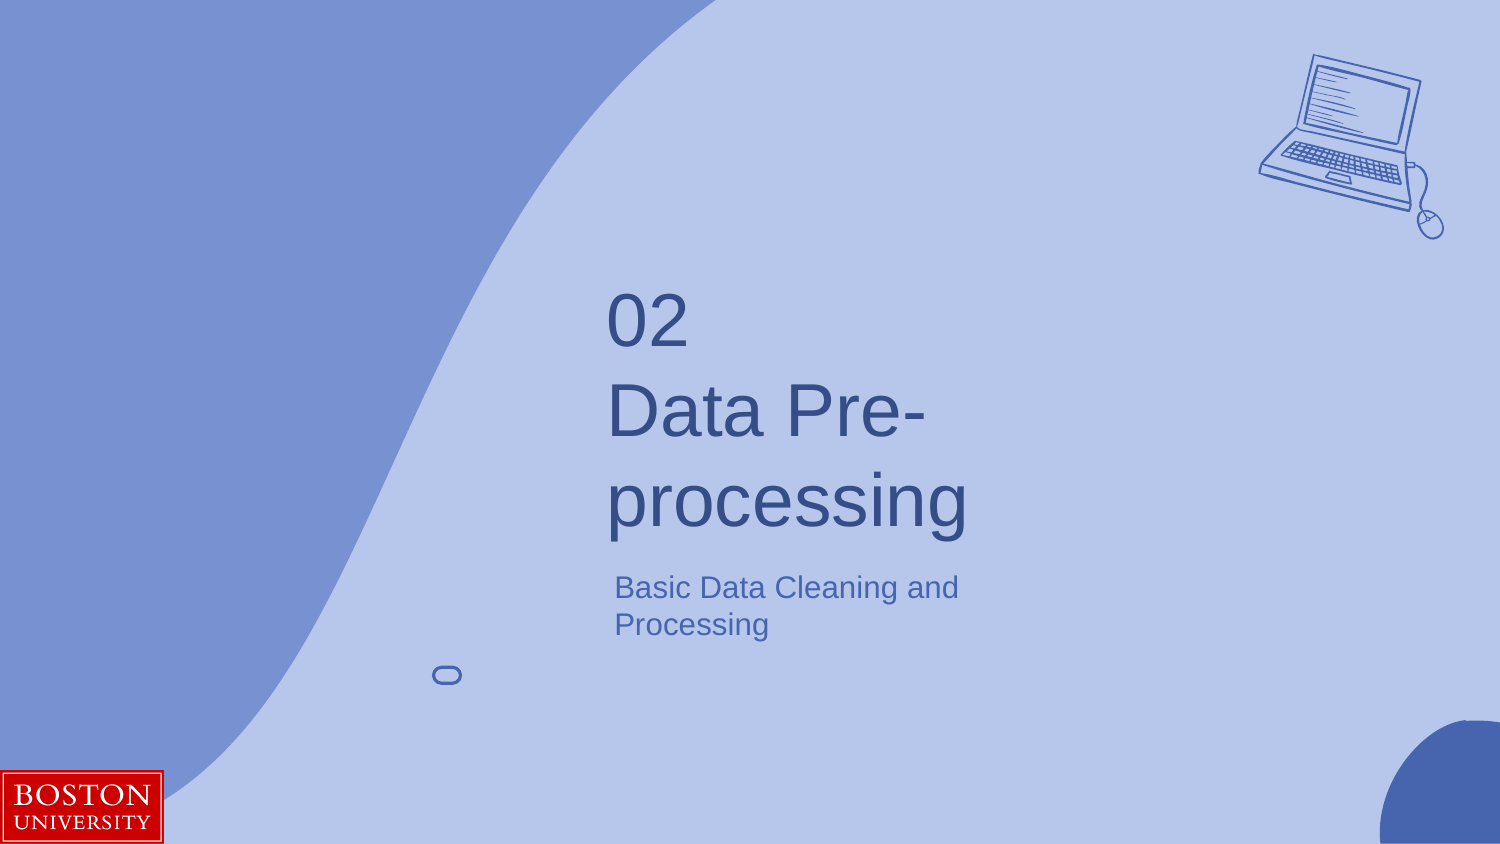

# 02
Data Pre-processing
Basic Data Cleaning and Processing